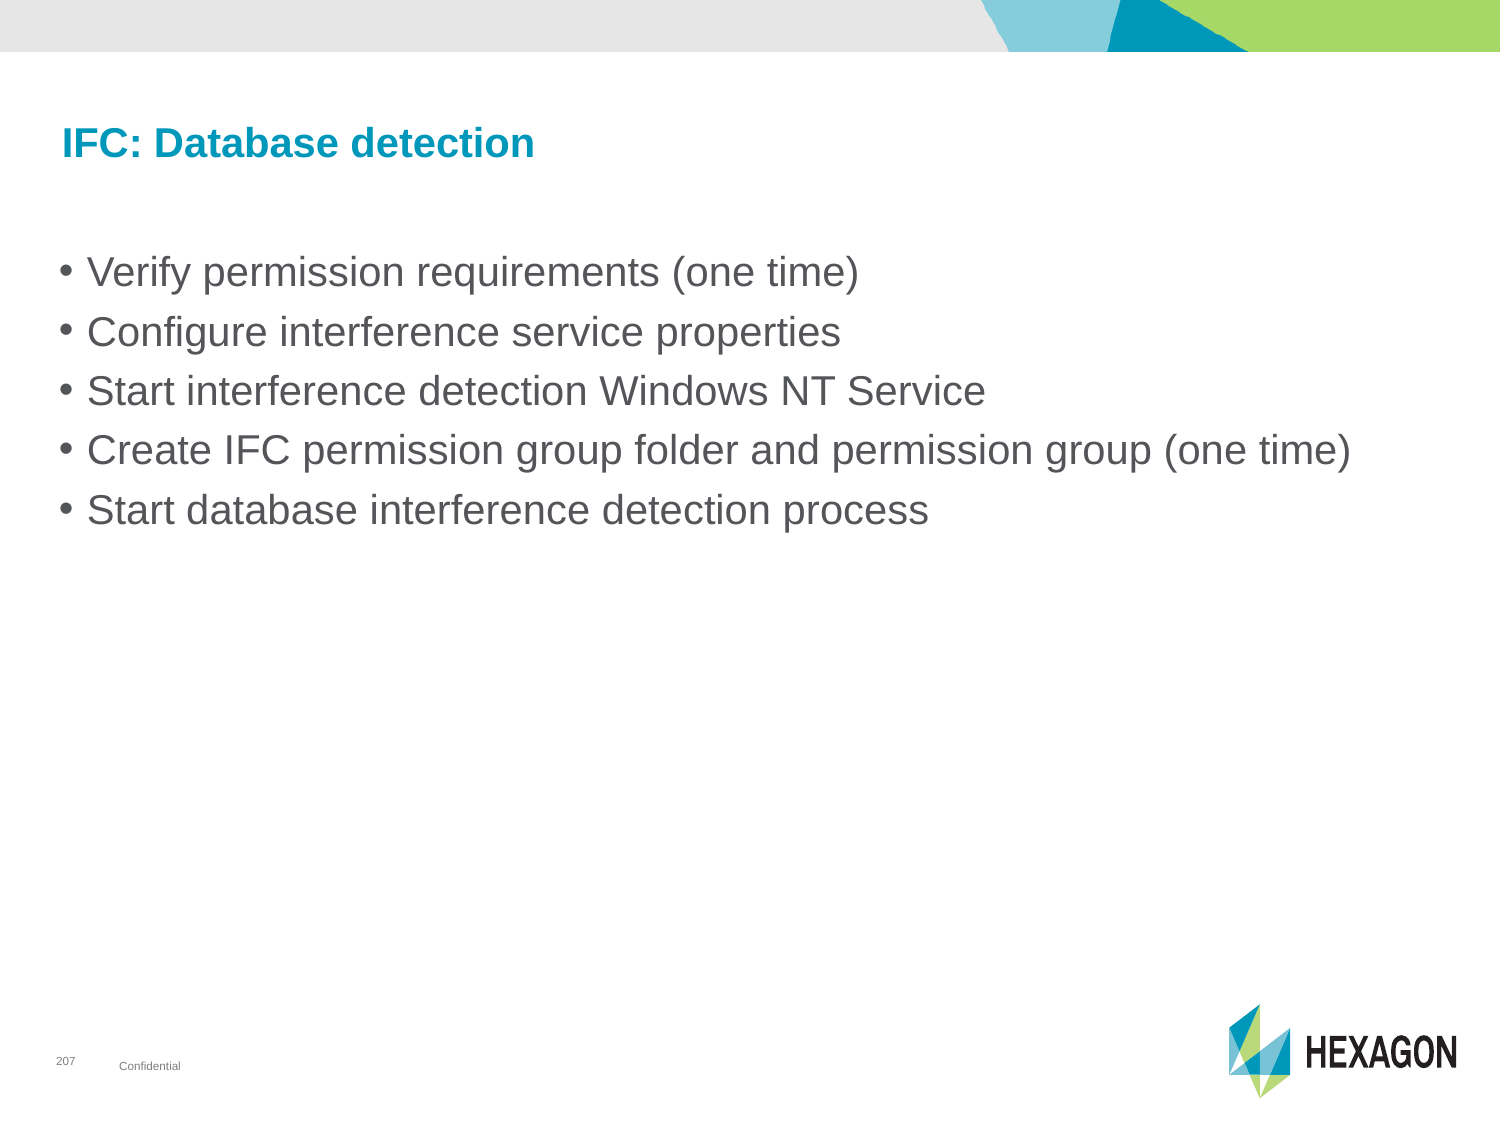

# IFC: Database detection
Verify permission requirements (one time)
Configure interference service properties
Start interference detection Windows NT Service
Create IFC permission group folder and permission group (one time)
Start database interference detection process